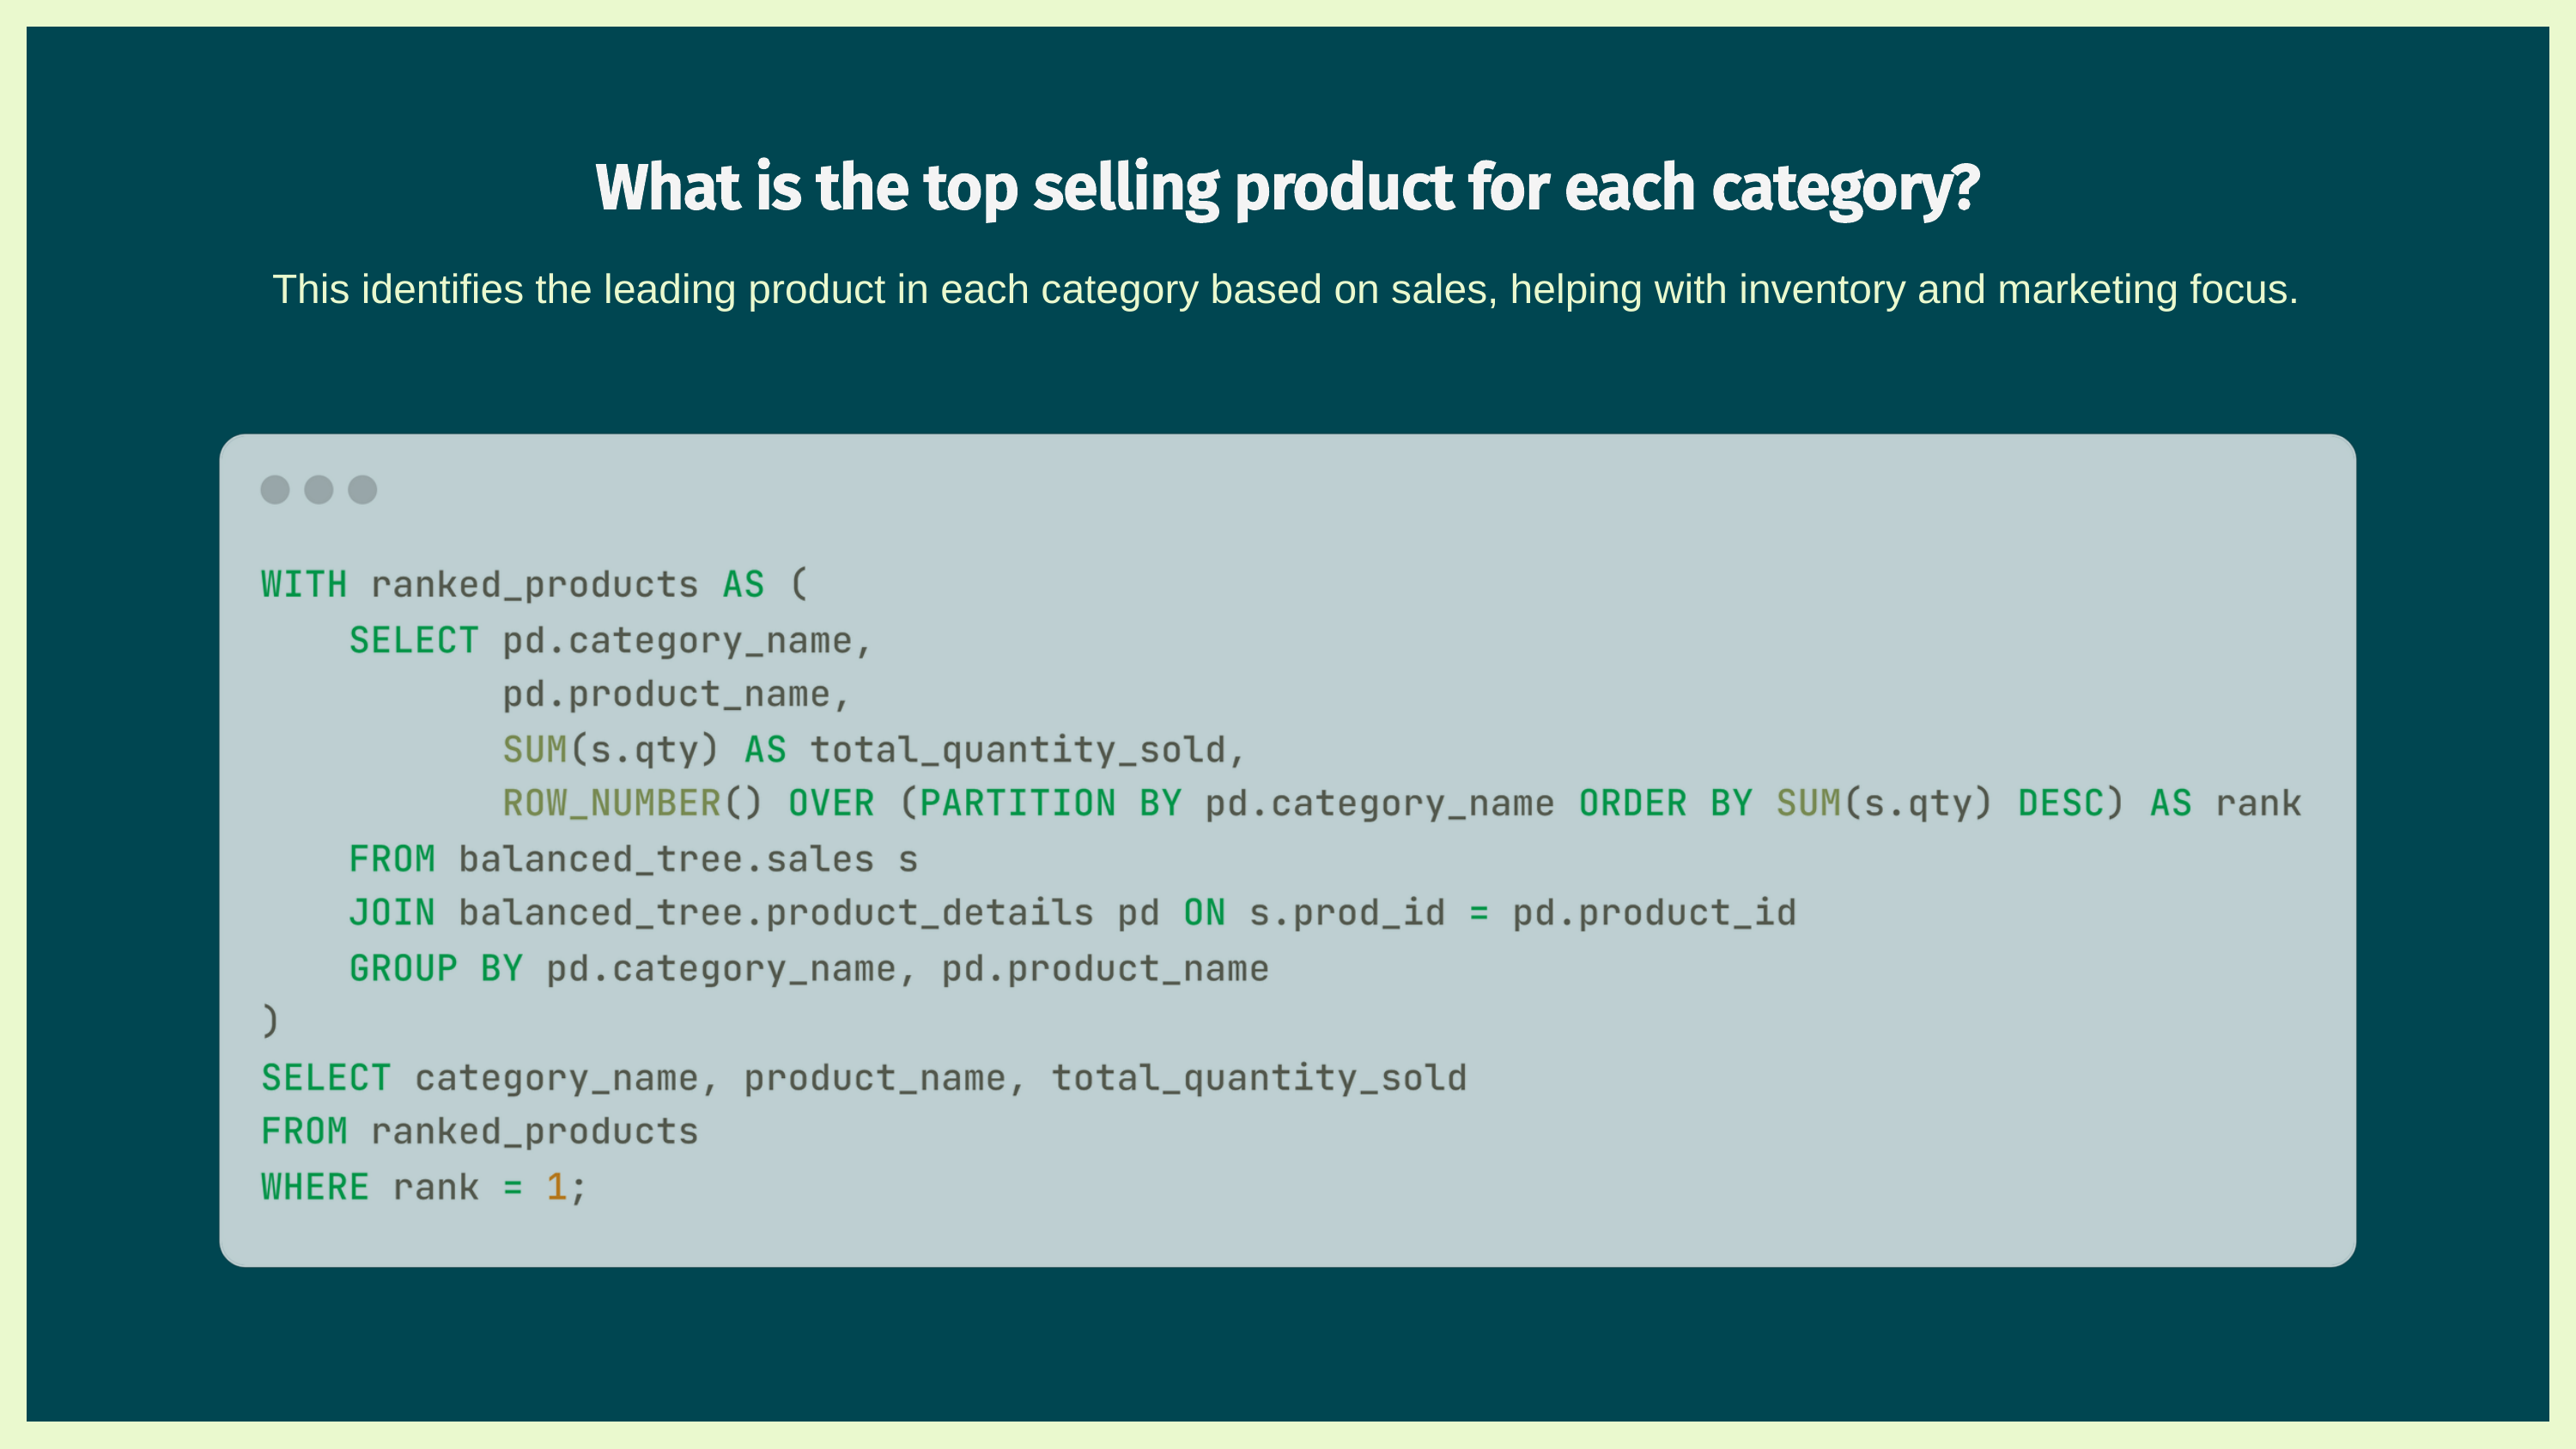

What is the top selling product for each category?
This identifies the leading product in each category based on sales, helping with inventory and marketing focus.